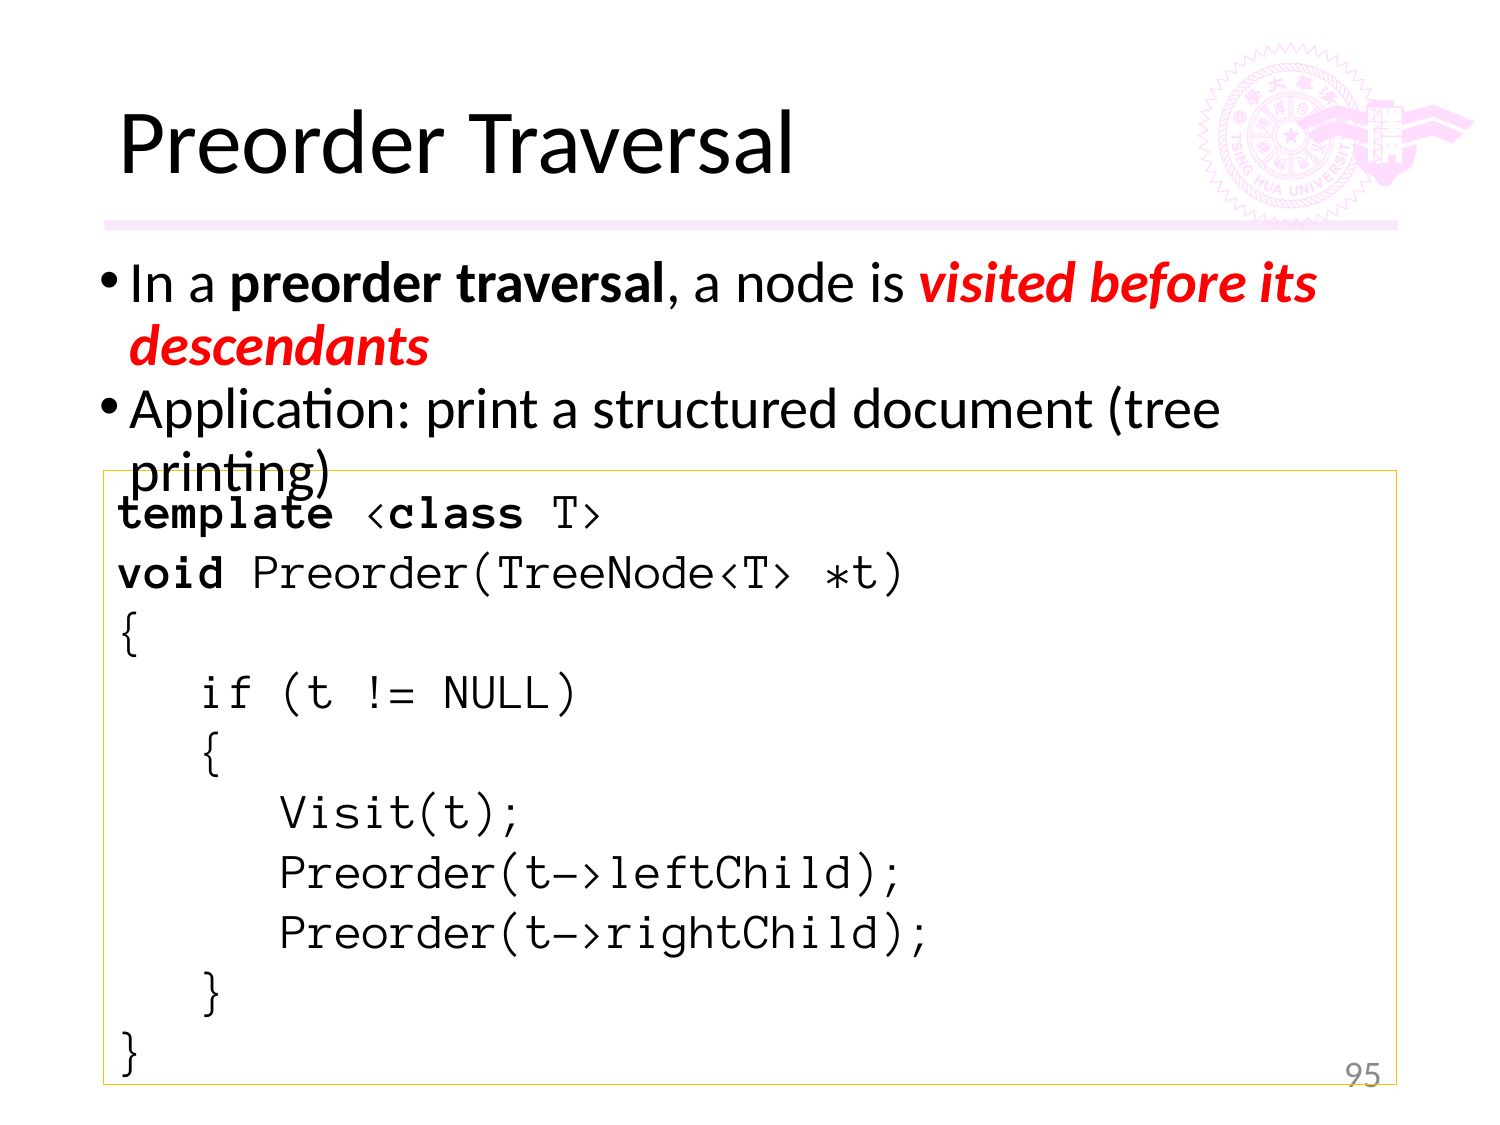

# Preorder Traversal
In a preorder traversal, a node is visited before its descendants
Application: print a structured document (tree printing)
template <class T>
void Preorder(TreeNode<T> *t)
{
   if (t != NULL)
   {
      Visit(t);
      Preorder(t->leftChild);
      Preorder(t->rightChild);
   }
}
95